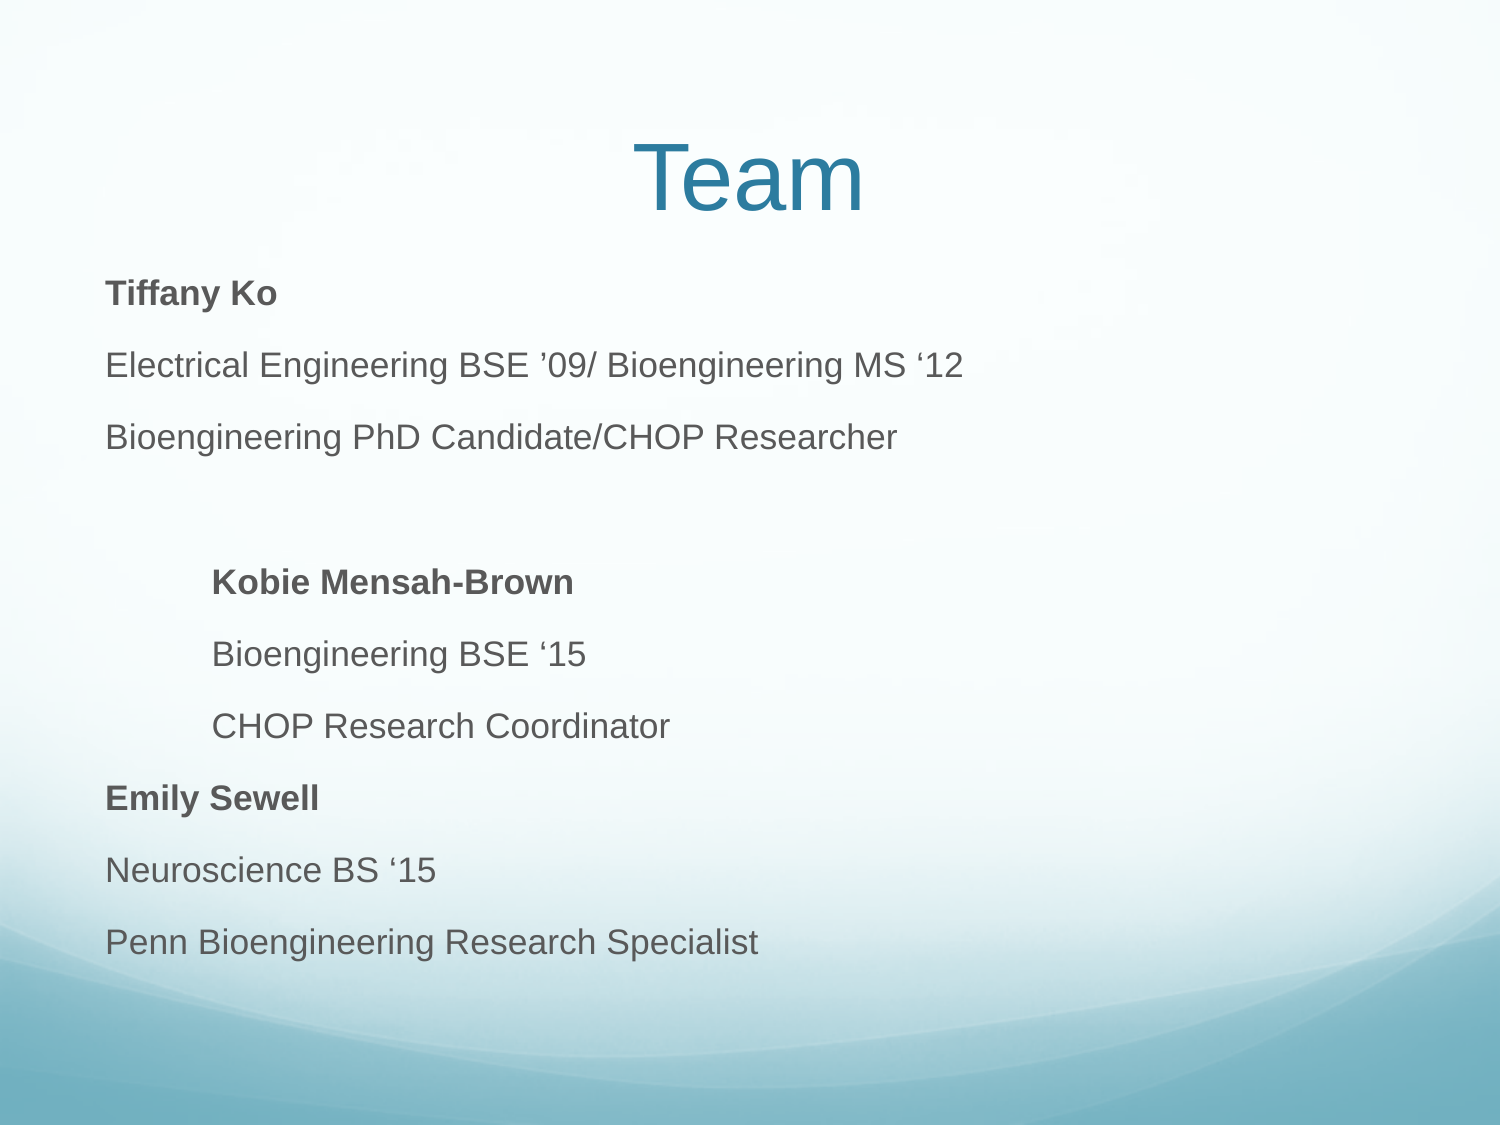

# Team
Tiffany Ko
Electrical Engineering BSE ’09/ Bioengineering MS ‘12
Bioengineering PhD Candidate/CHOP Researcher

				Kobie Mensah-Brown
				Bioengineering BSE ‘15
				CHOP Research Coordinator
Emily Sewell
Neuroscience BS ‘15
Penn Bioengineering Research Specialist